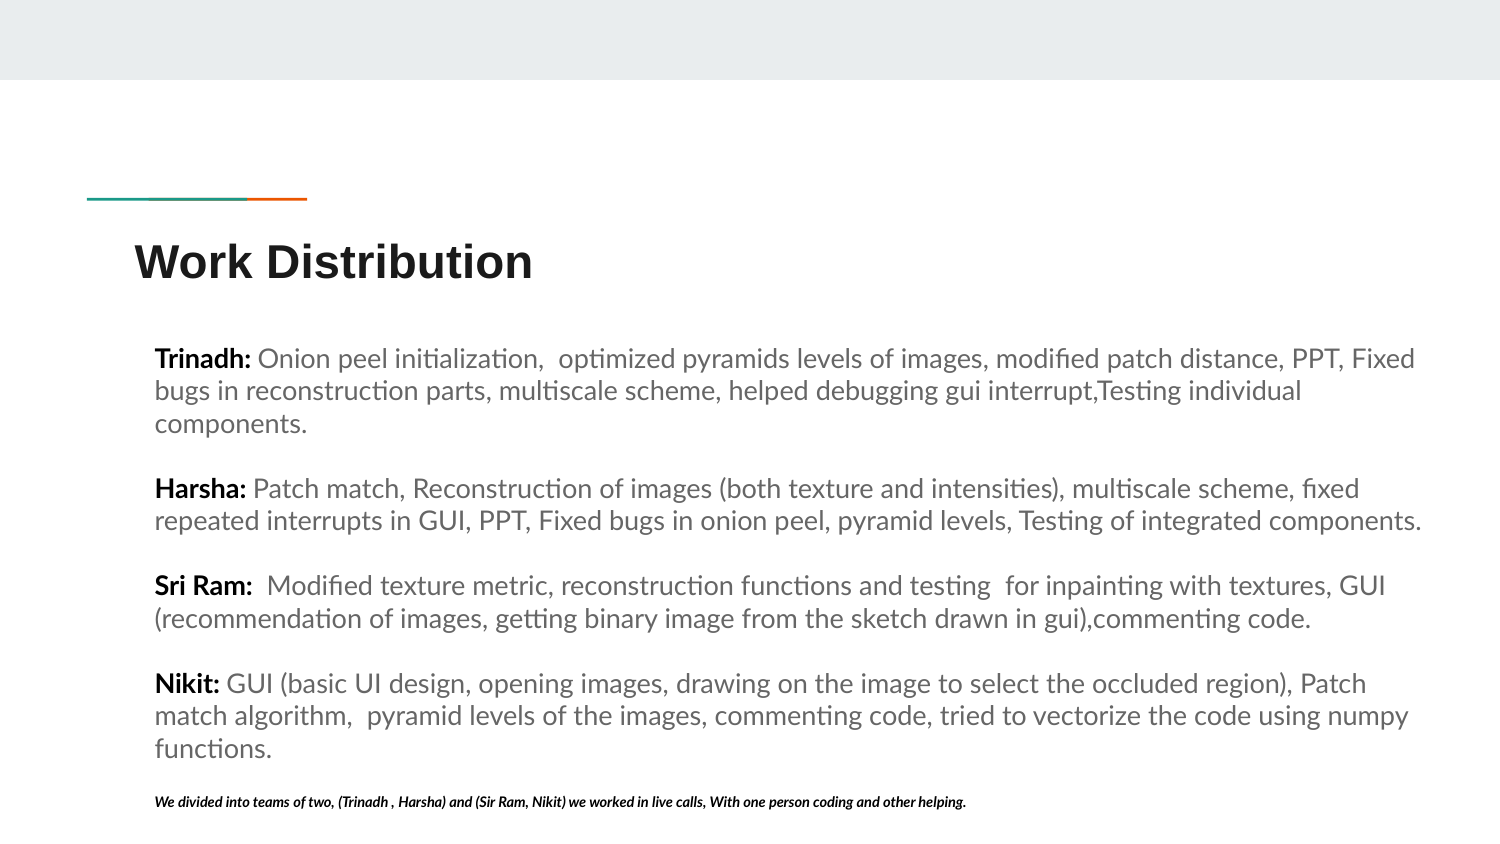

# Work Distribution
Trinadh: Onion peel initialization,  optimized pyramids levels of images, modified patch distance, PPT, Fixed bugs in reconstruction parts, multiscale scheme, helped debugging gui interrupt,Testing individual components.

Harsha: Patch match, Reconstruction of images (both texture and intensities), multiscale scheme, fixed repeated interrupts in GUI, PPT, Fixed bugs in onion peel, pyramid levels, Testing of integrated components.

Sri Ram:  Modified texture metric, reconstruction functions and testing  for inpainting with textures, GUI (recommendation of images, getting binary image from the sketch drawn in gui),commenting code.

Nikit: GUI (basic UI design, opening images, drawing on the image to select the occluded region), Patch match algorithm,  pyramid levels of the images, commenting code, tried to vectorize the code using numpy functions.

We divided into teams of two, (Trinadh , Harsha) and (Sir Ram, Nikit) we worked in live calls, With one person coding and other helping.